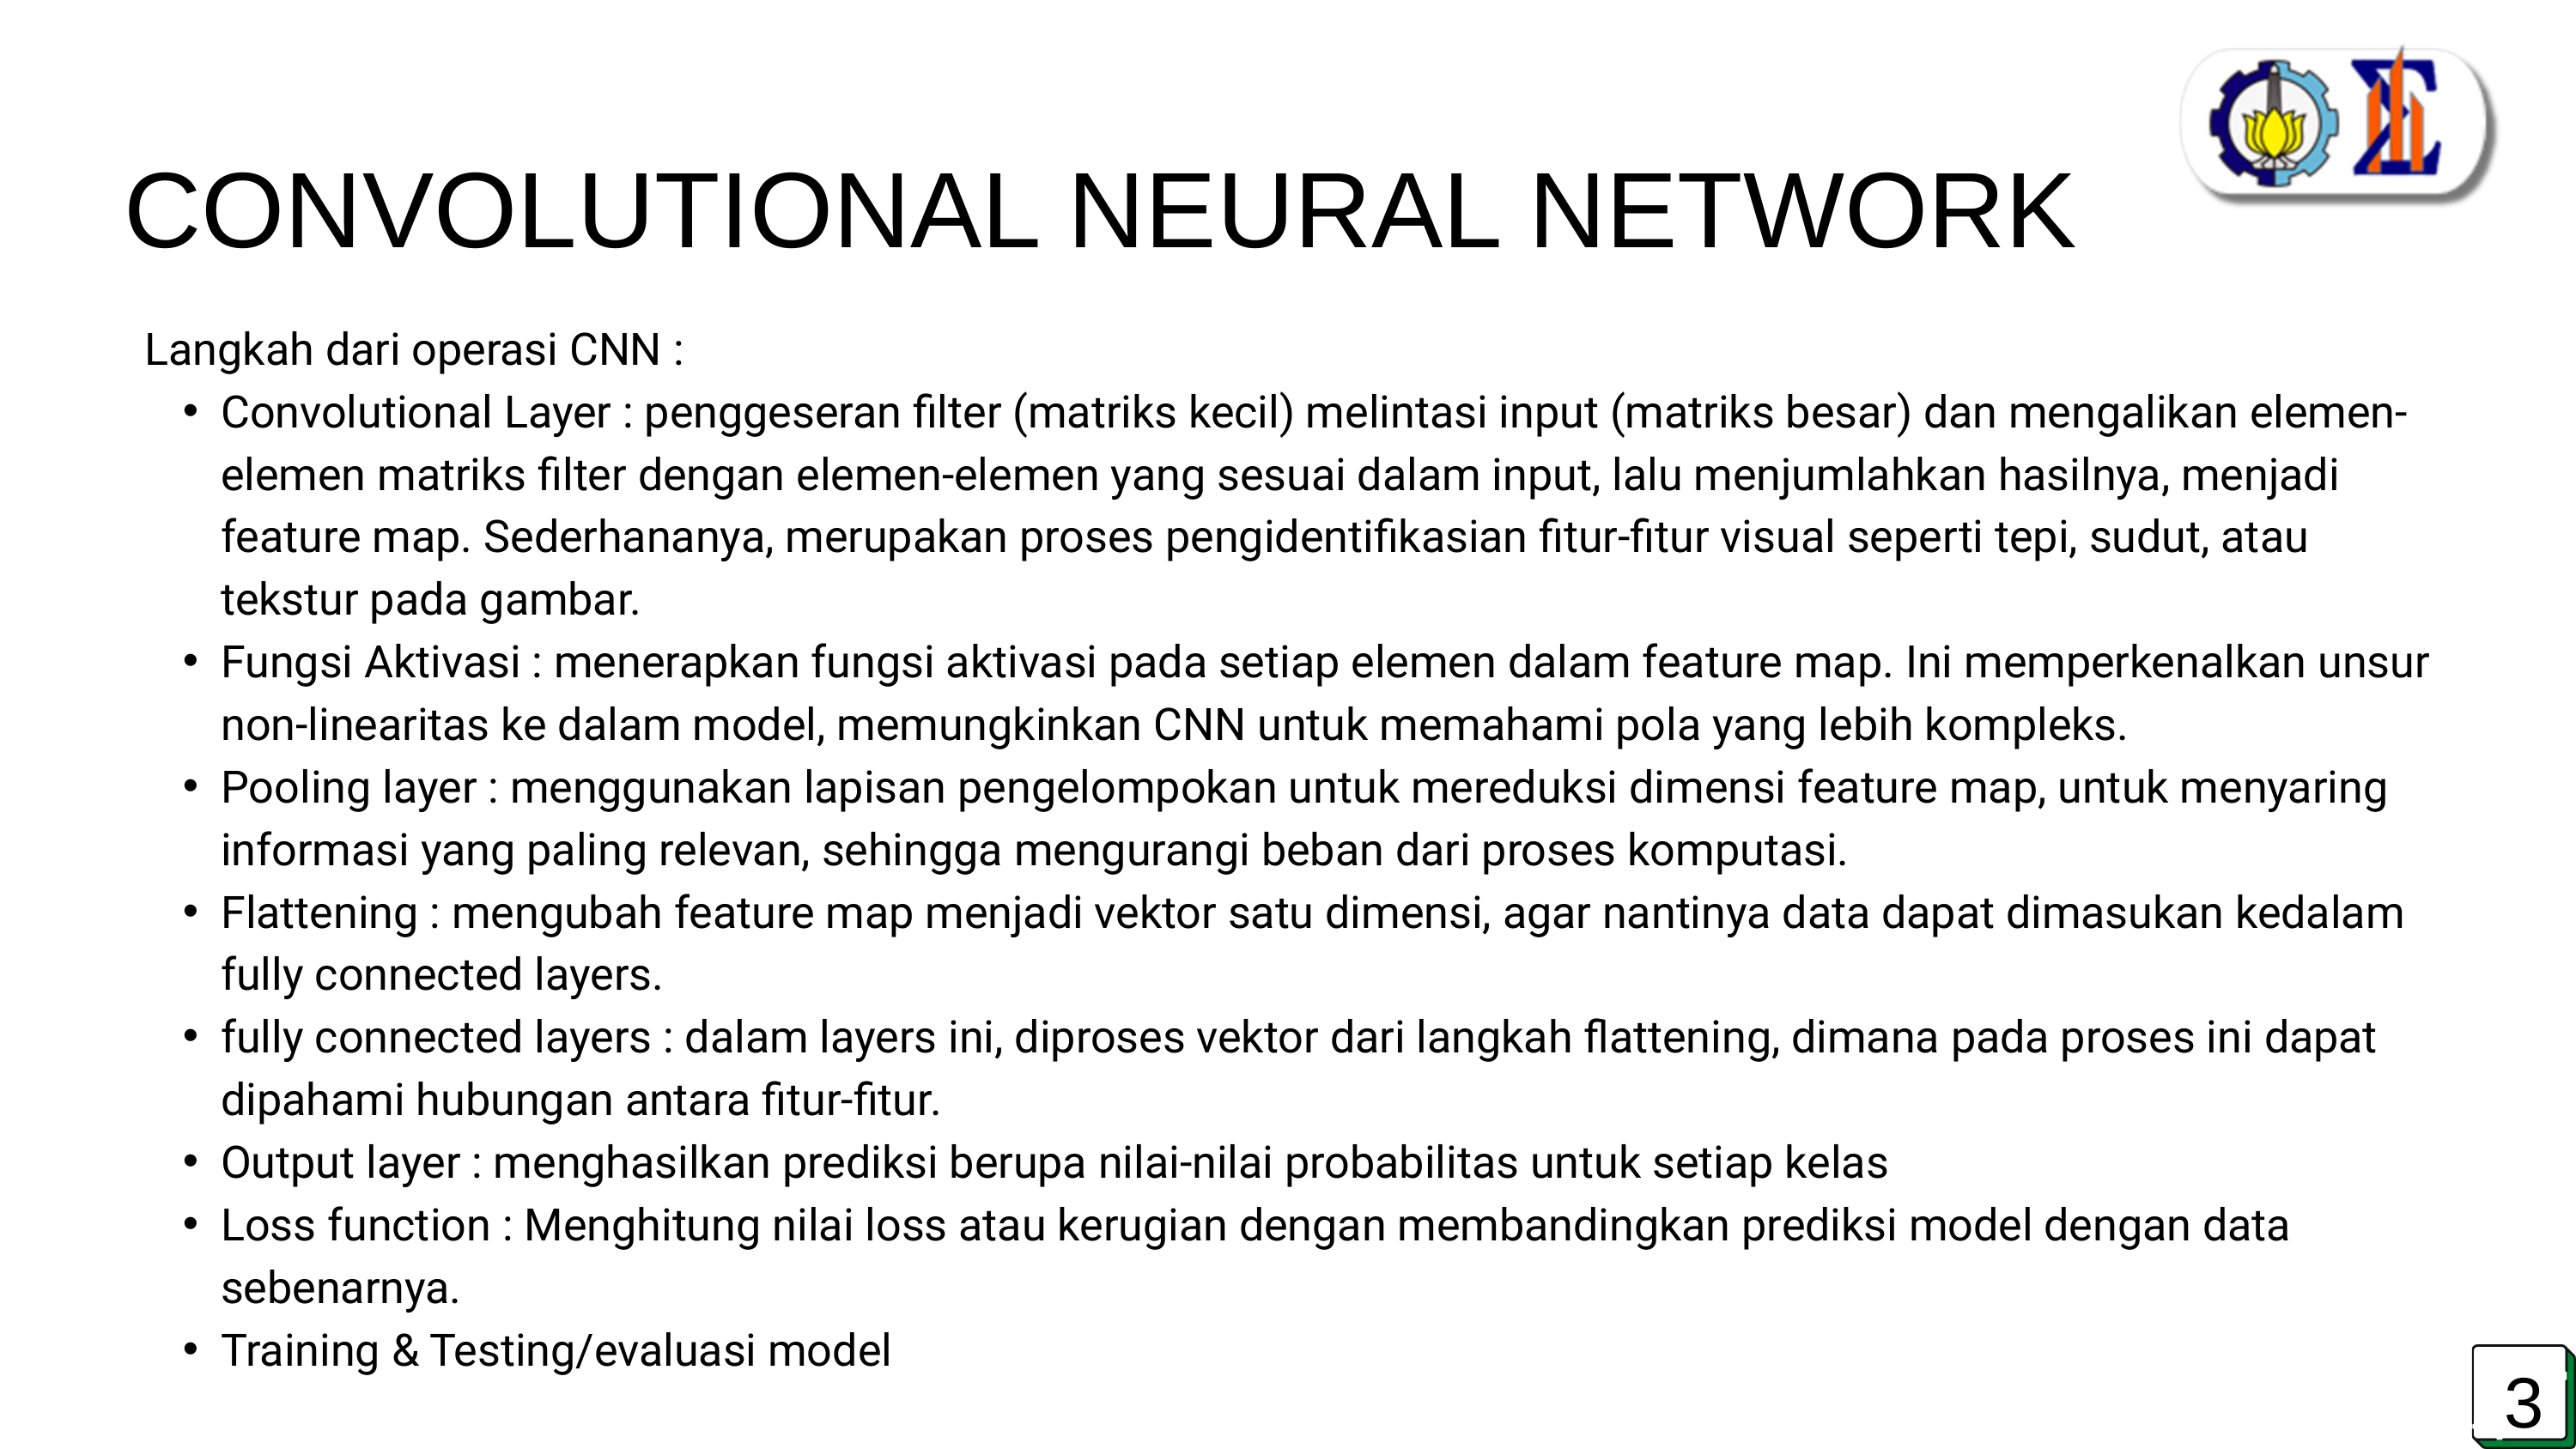

CONVOLUTIONAL NEURAL NETWORK
Langkah dari operasi CNN :
Convolutional Layer : penggeseran filter (matriks kecil) melintasi input (matriks besar) dan mengalikan elemen-elemen matriks filter dengan elemen-elemen yang sesuai dalam input, lalu menjumlahkan hasilnya, menjadi feature map. Sederhananya, merupakan proses pengidentifikasian fitur-fitur visual seperti tepi, sudut, atau tekstur pada gambar.
Fungsi Aktivasi : menerapkan fungsi aktivasi pada setiap elemen dalam feature map. Ini memperkenalkan unsur non-linearitas ke dalam model, memungkinkan CNN untuk memahami pola yang lebih kompleks.
Pooling layer : menggunakan lapisan pengelompokan untuk mereduksi dimensi feature map, untuk menyaring informasi yang paling relevan, sehingga mengurangi beban dari proses komputasi.
Flattening : mengubah feature map menjadi vektor satu dimensi, agar nantinya data dapat dimasukan kedalam fully connected layers.
fully connected layers : dalam layers ini, diproses vektor dari langkah flattening, dimana pada proses ini dapat dipahami hubungan antara fitur-fitur.
Output layer : menghasilkan prediksi berupa nilai-nilai probabilitas untuk setiap kelas
Loss function : Menghitung nilai loss atau kerugian dengan membandingkan prediksi model dengan data sebenarnya.
Training & Testing/evaluasi model

3